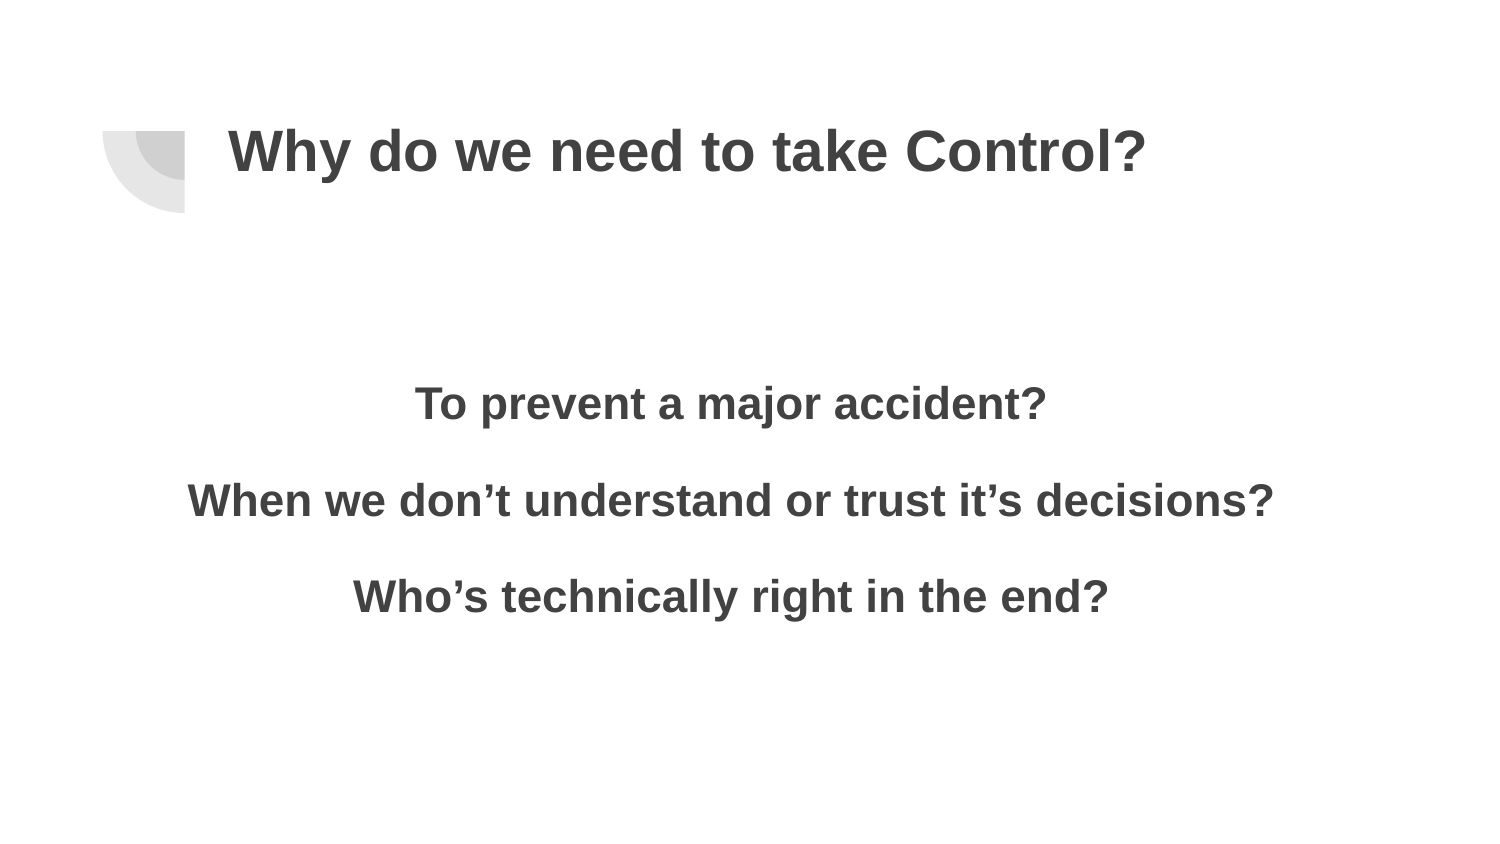

# Why do we need to take Control?

To prevent a major accident?
When we don’t understand or trust it’s decisions?
Who’s technically right in the end?